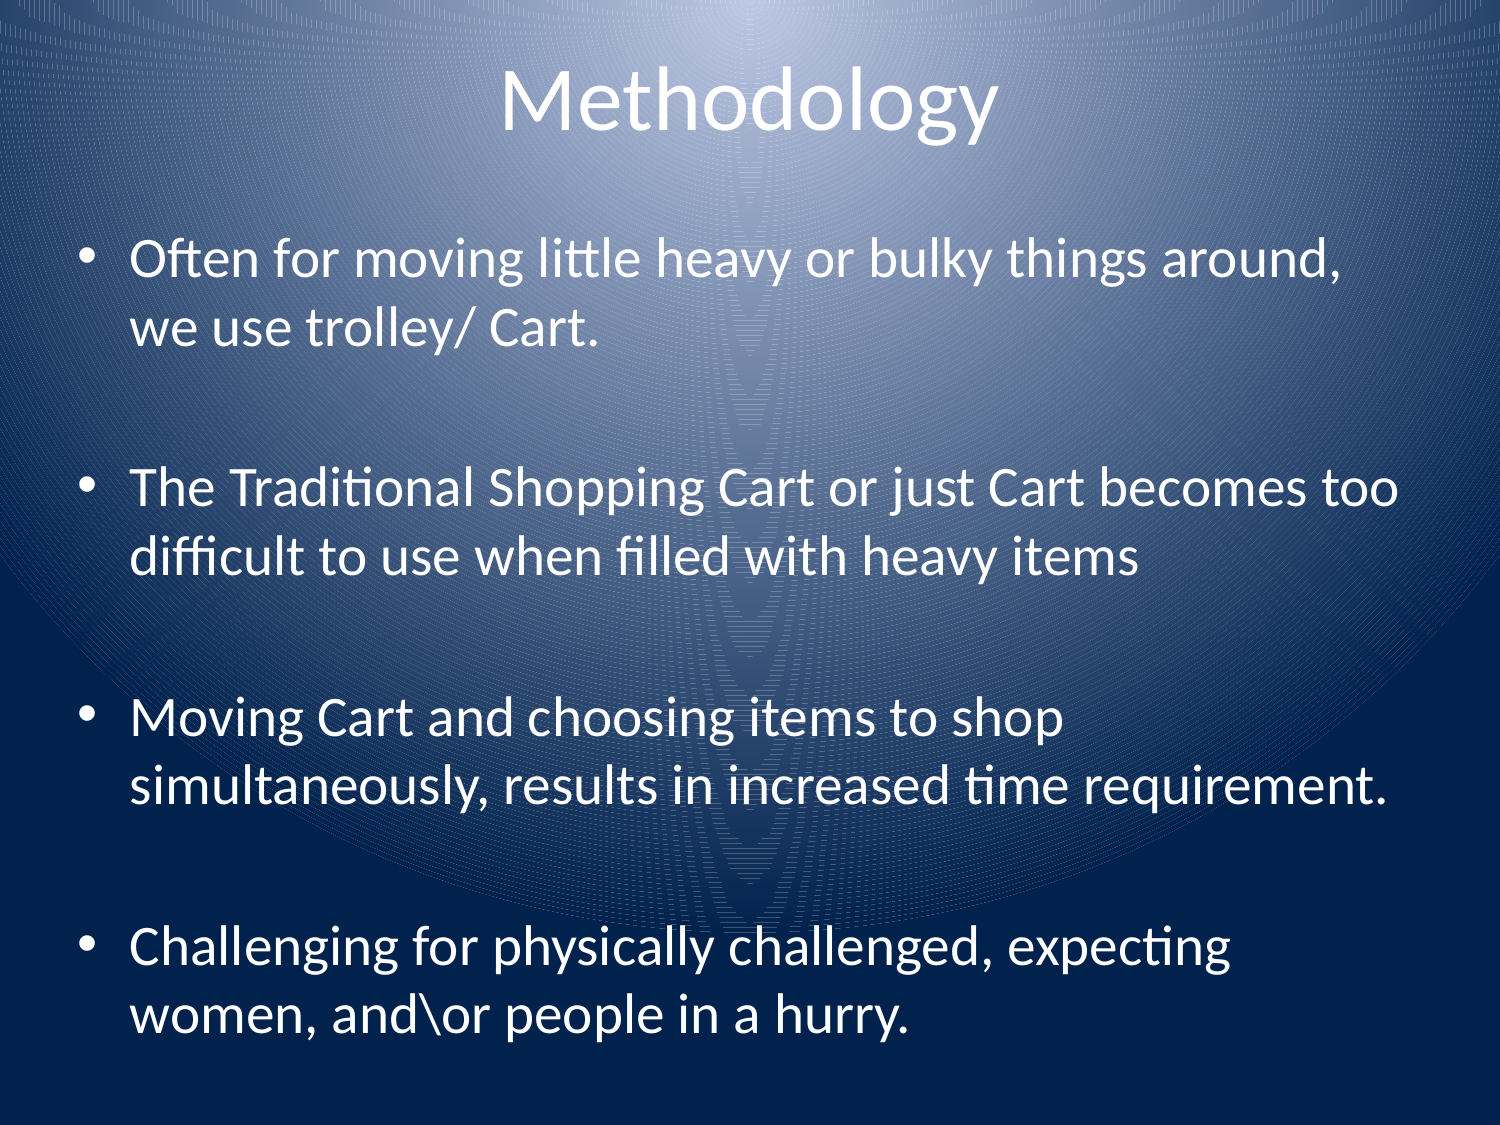

# Methodology
Often for moving little heavy or bulky things around, we use trolley/ Cart.

The Traditional Shopping Cart or just Cart becomes too difficult to use when filled with heavy items

Moving Cart and choosing items to shop simultaneously, results in increased time requirement.

Challenging for physically challenged, expecting women, and\or people in a hurry.